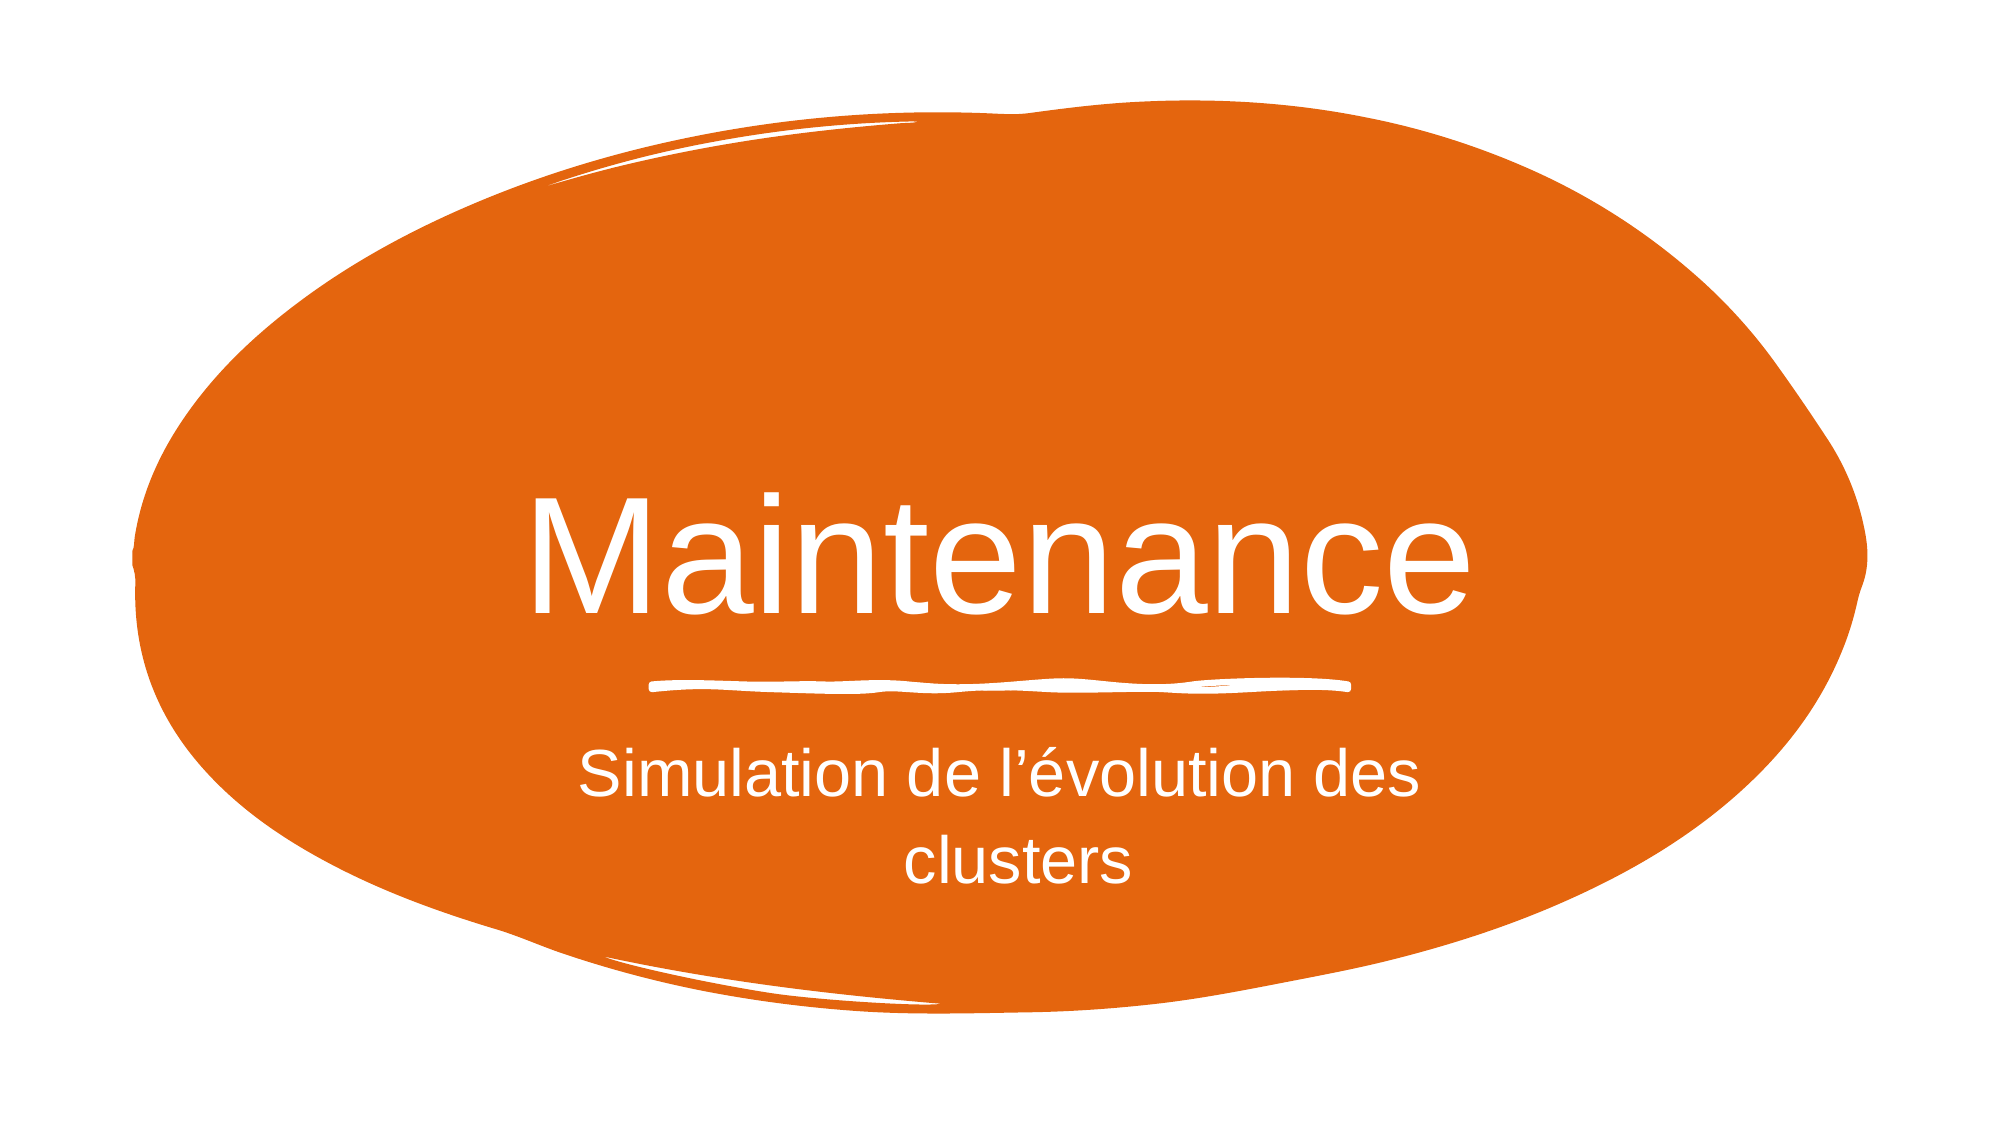

# Maintenance
Simulation de l’évolution des clusters